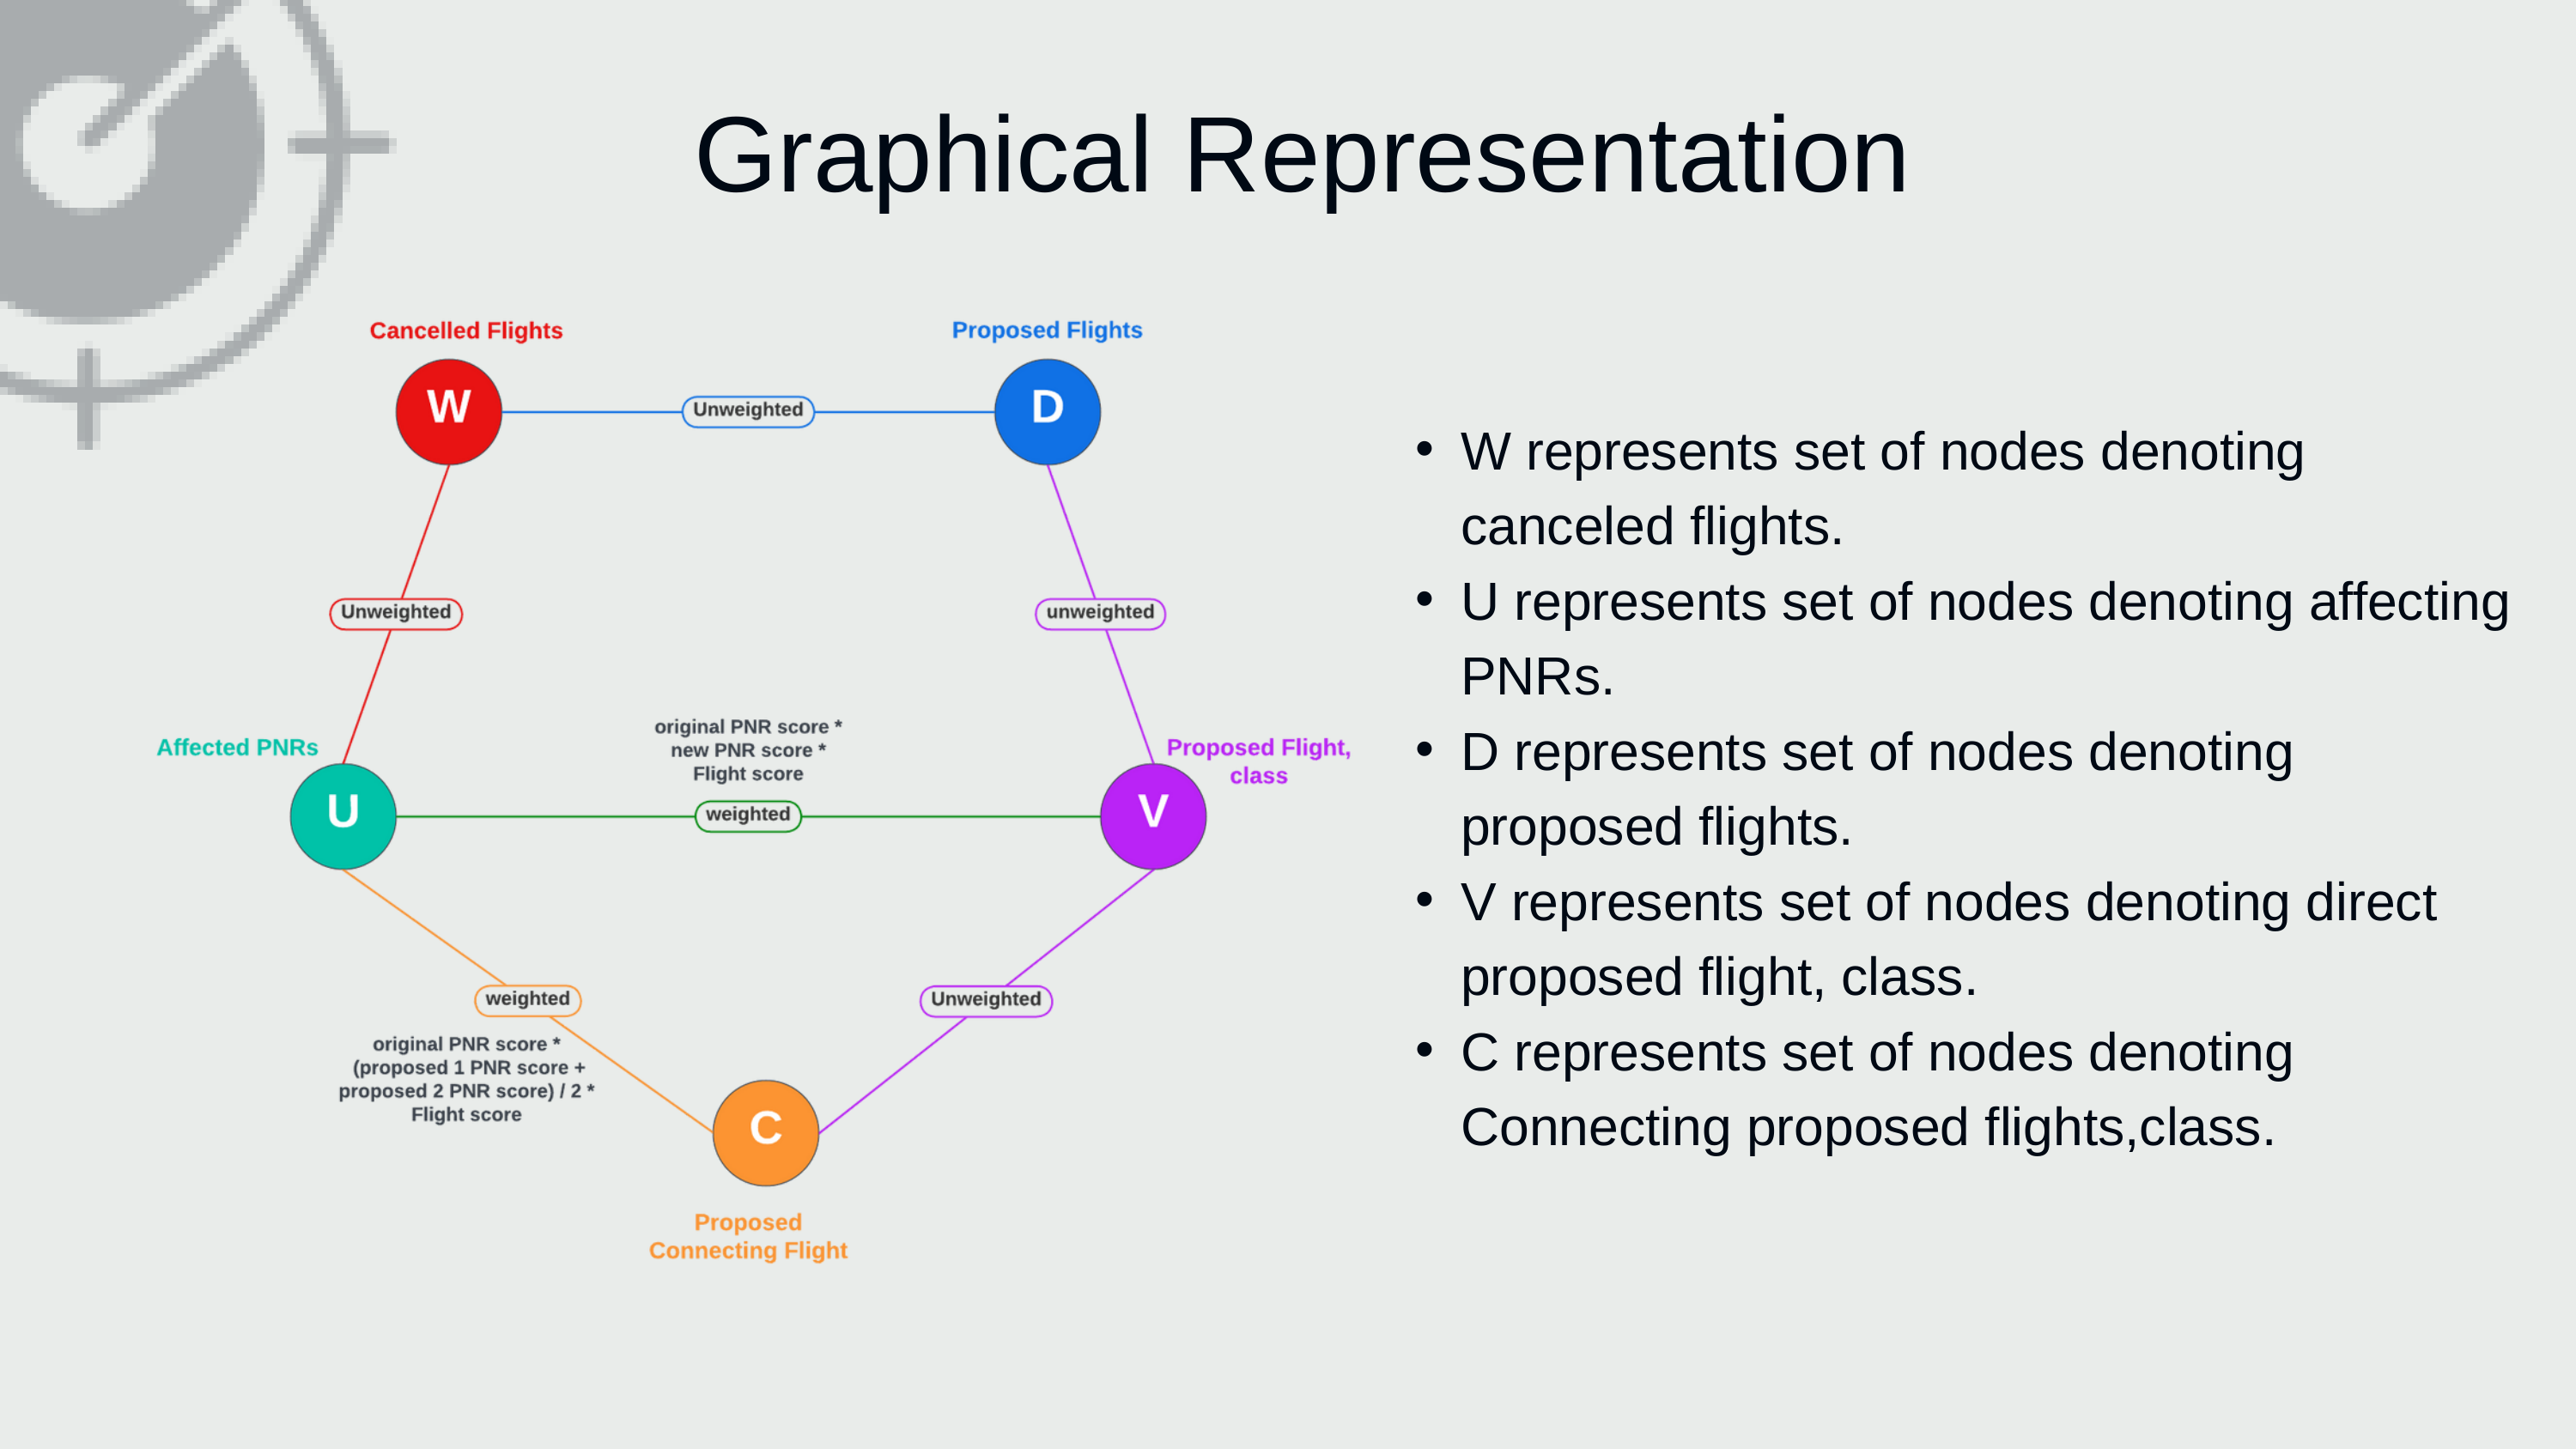

Graphical Representation

W represents set of nodes denoting canceled flights.
U represents set of nodes denoting affecting PNRs.
D represents set of nodes denoting proposed flights.
V represents set of nodes denoting direct proposed flight, class.
C represents set of nodes denoting Connecting proposed flights,class.